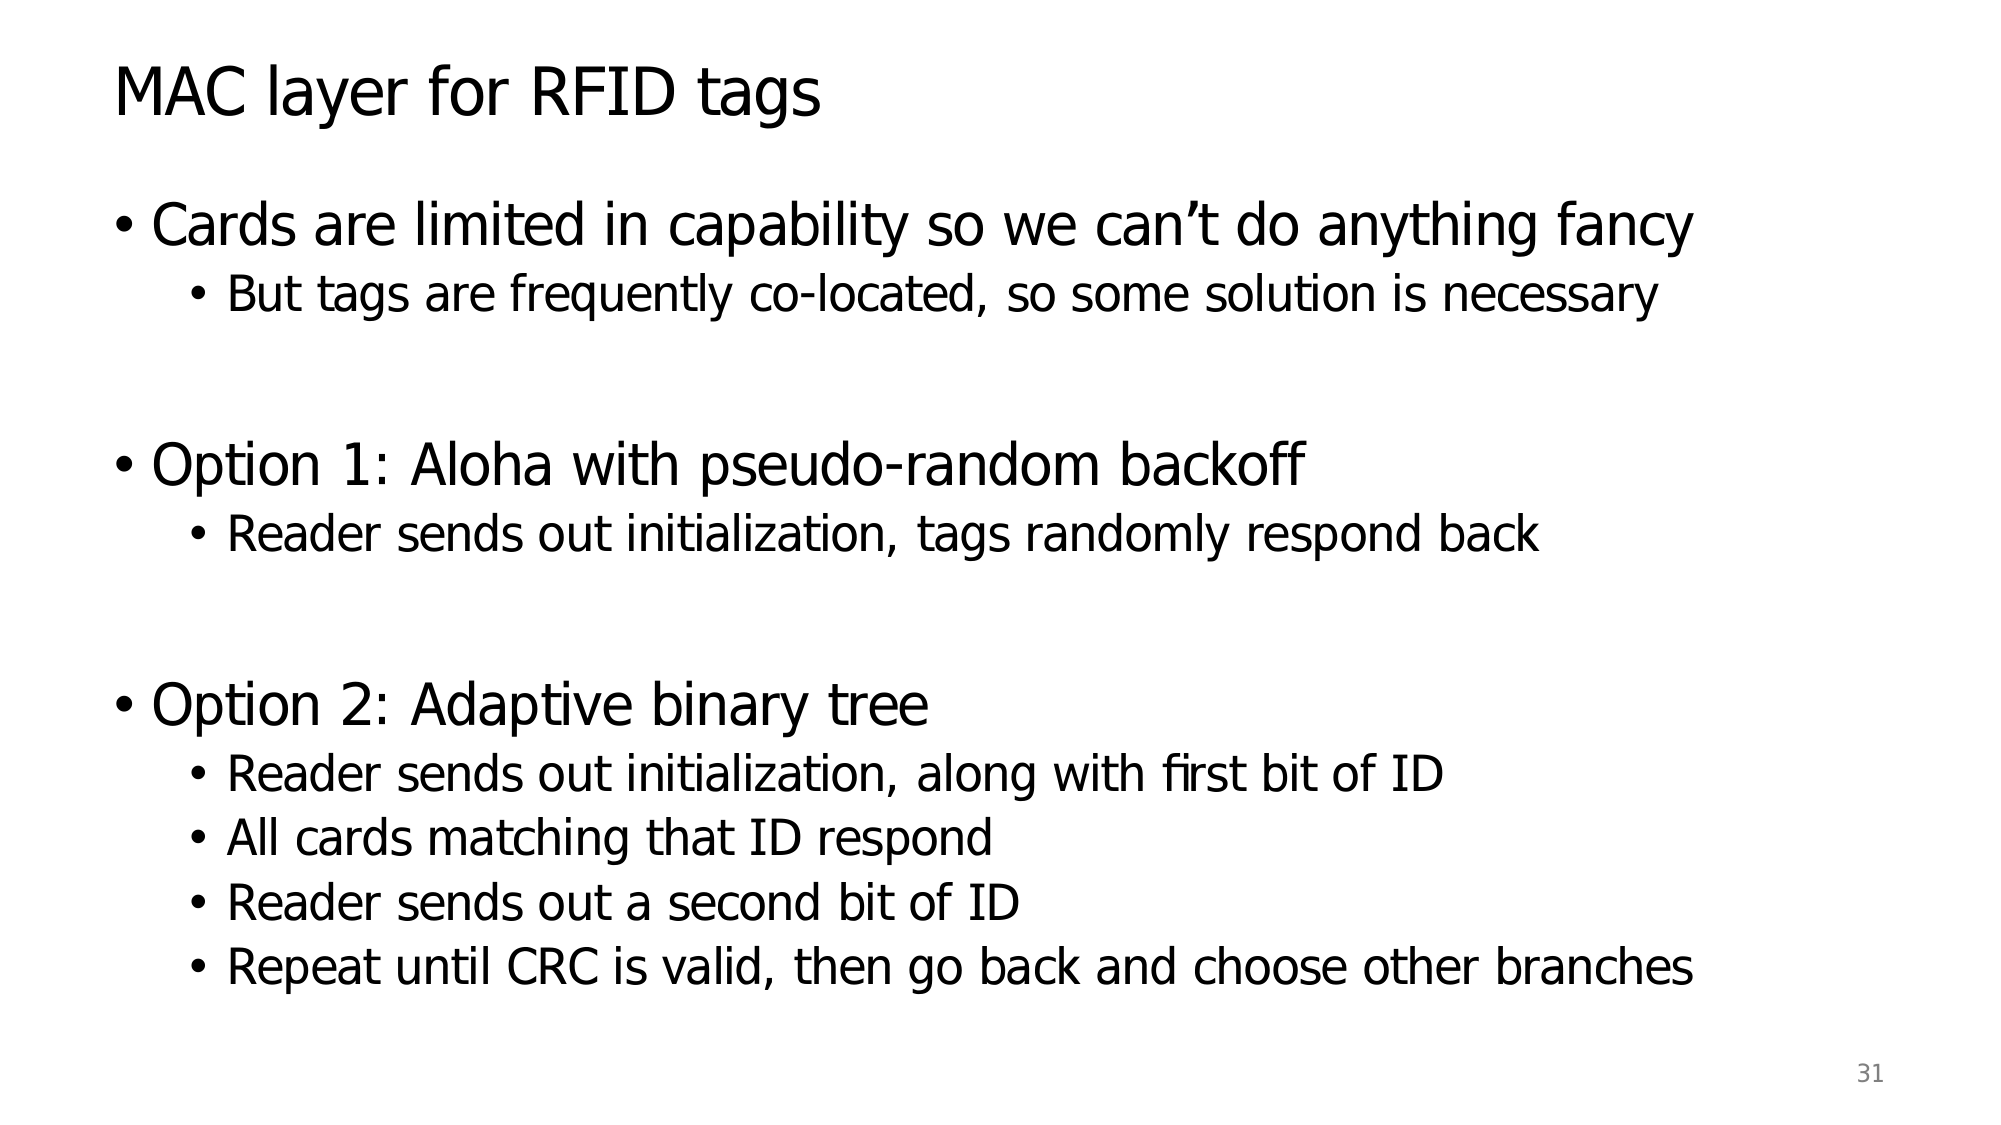

# MAC layer for RFID tags
Cards are limited in capability so we can’t do anything fancy
But tags are frequently co-located, so some solution is necessary

Option 1: Aloha with pseudo-random backoff
Reader sends out initialization, tags randomly respond back

Option 2: Adaptive binary tree
Reader sends out initialization, along with first bit of ID
All cards matching that ID respond
Reader sends out a second bit of ID
Repeat until CRC is valid, then go back and choose other branches
31